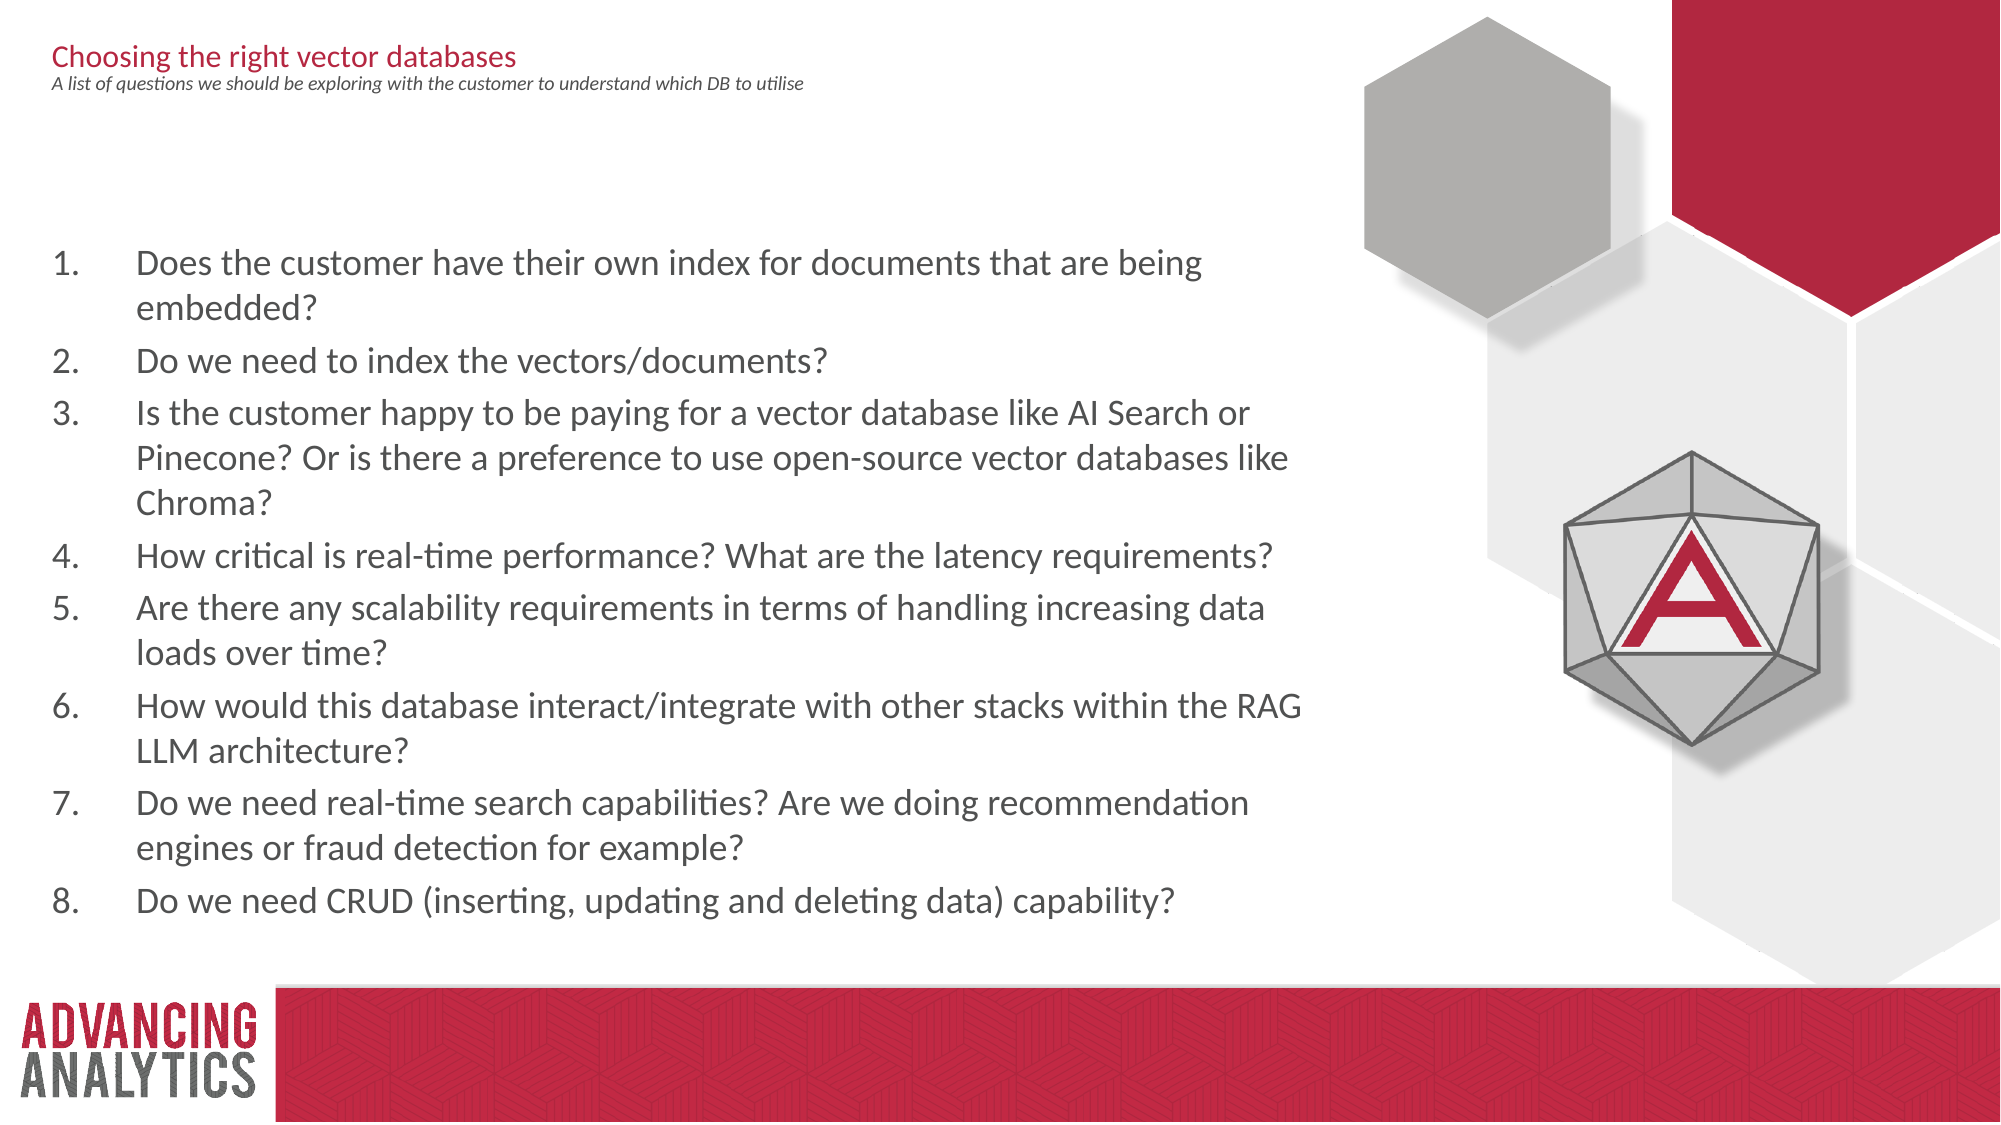

# Choosing the right vector databases A list of questions we should be exploring with the customer to understand which DB to utilise
Does the customer have their own index for documents that are being embedded?
Do we need to index the vectors/documents?
Is the customer happy to be paying for a vector database like AI Search or Pinecone? Or is there a preference to use open-source vector databases like Chroma?
How critical is real-time performance? What are the latency requirements?
Are there any scalability requirements in terms of handling increasing data loads over time?
How would this database interact/integrate with other stacks within the RAG LLM architecture?
Do we need real-time search capabilities? Are we doing recommendation engines or fraud detection for example?
Do we need CRUD (inserting, updating and deleting data) capability?